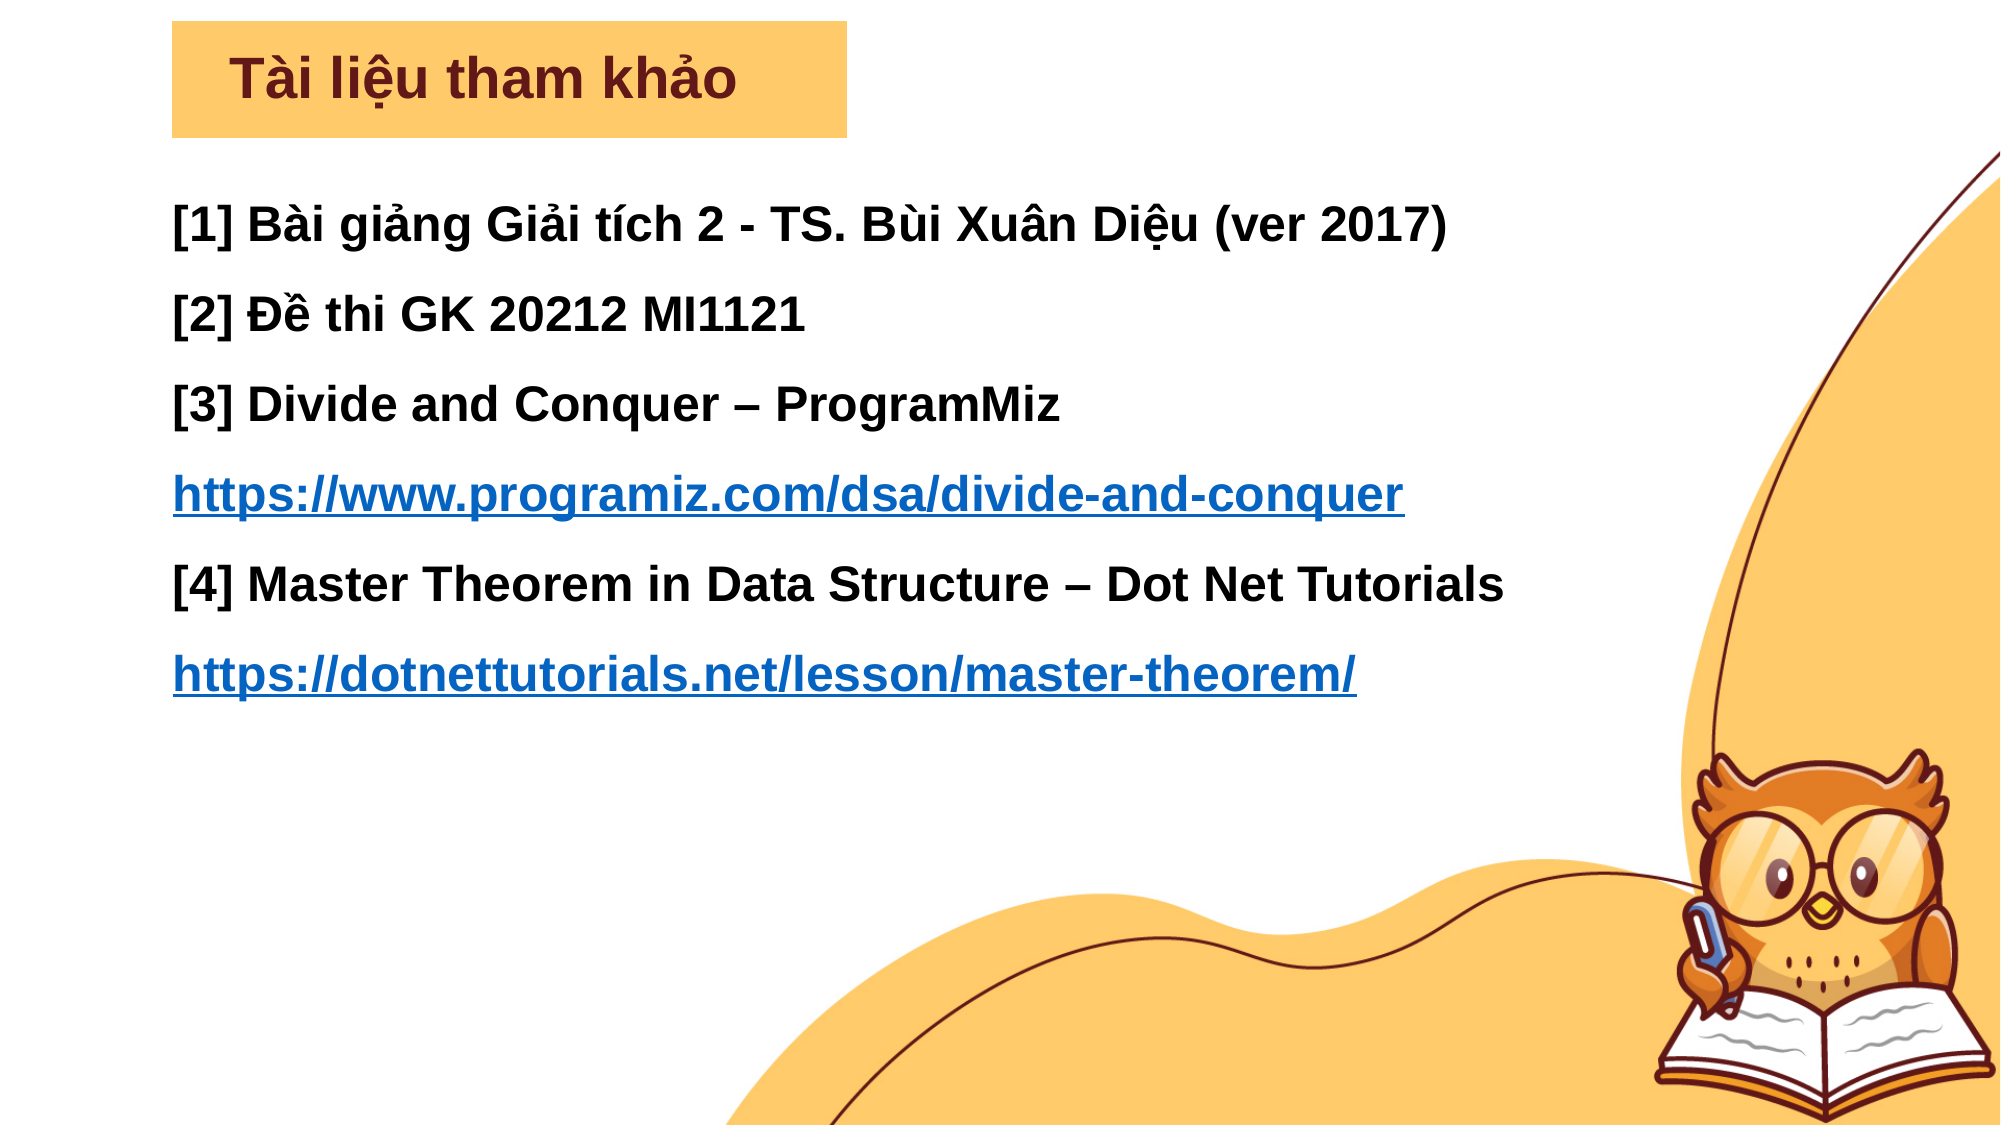

Tài liệu tham khảo

[1] Bài giảng Giải tích 2 - TS. Bùi Xuân Diệu (ver 2017)
[2] Đề thi GK 20212 MI1121
[3] Divide and Conquer – ProgramMiz https://www.programiz.com/dsa/divide-and-conquer
[4] Master Theorem in Data Structure – Dot Net Tutorials
https://dotnettutorials.net/lesson/master-theorem/